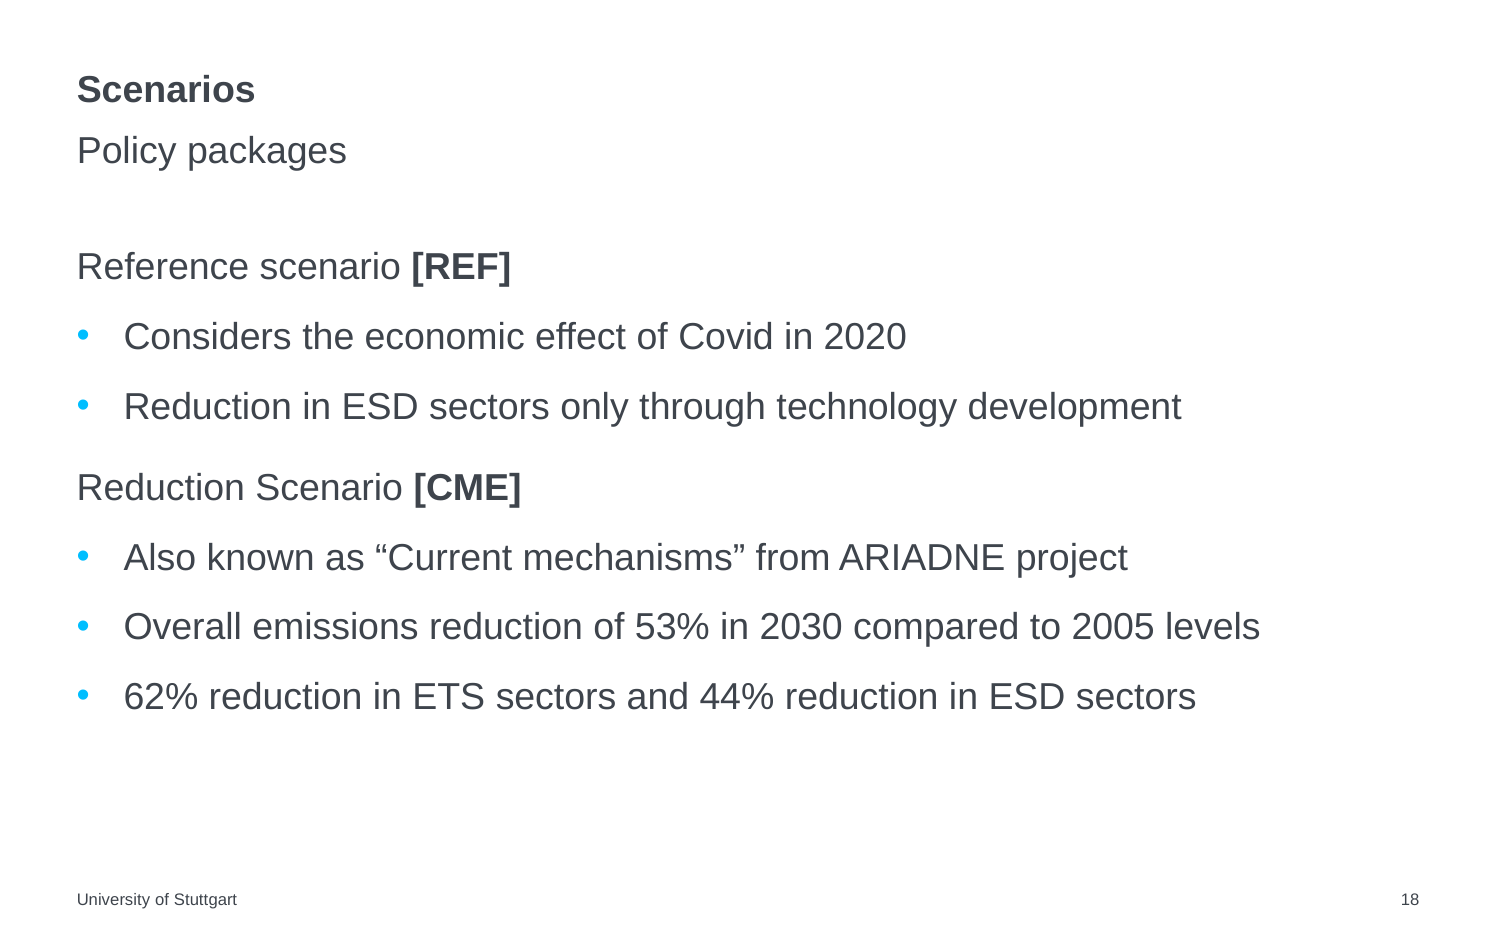

# Scenarios
Policy packages
Reference scenario [REF]
Considers the economic effect of Covid in 2020
Reduction in ESD sectors only through technology development
Reduction Scenario [CME]
Also known as “Current mechanisms” from ARIADNE project
Overall emissions reduction of 53% in 2030 compared to 2005 levels
62% reduction in ETS sectors and 44% reduction in ESD sectors

University of Stuttgart
18